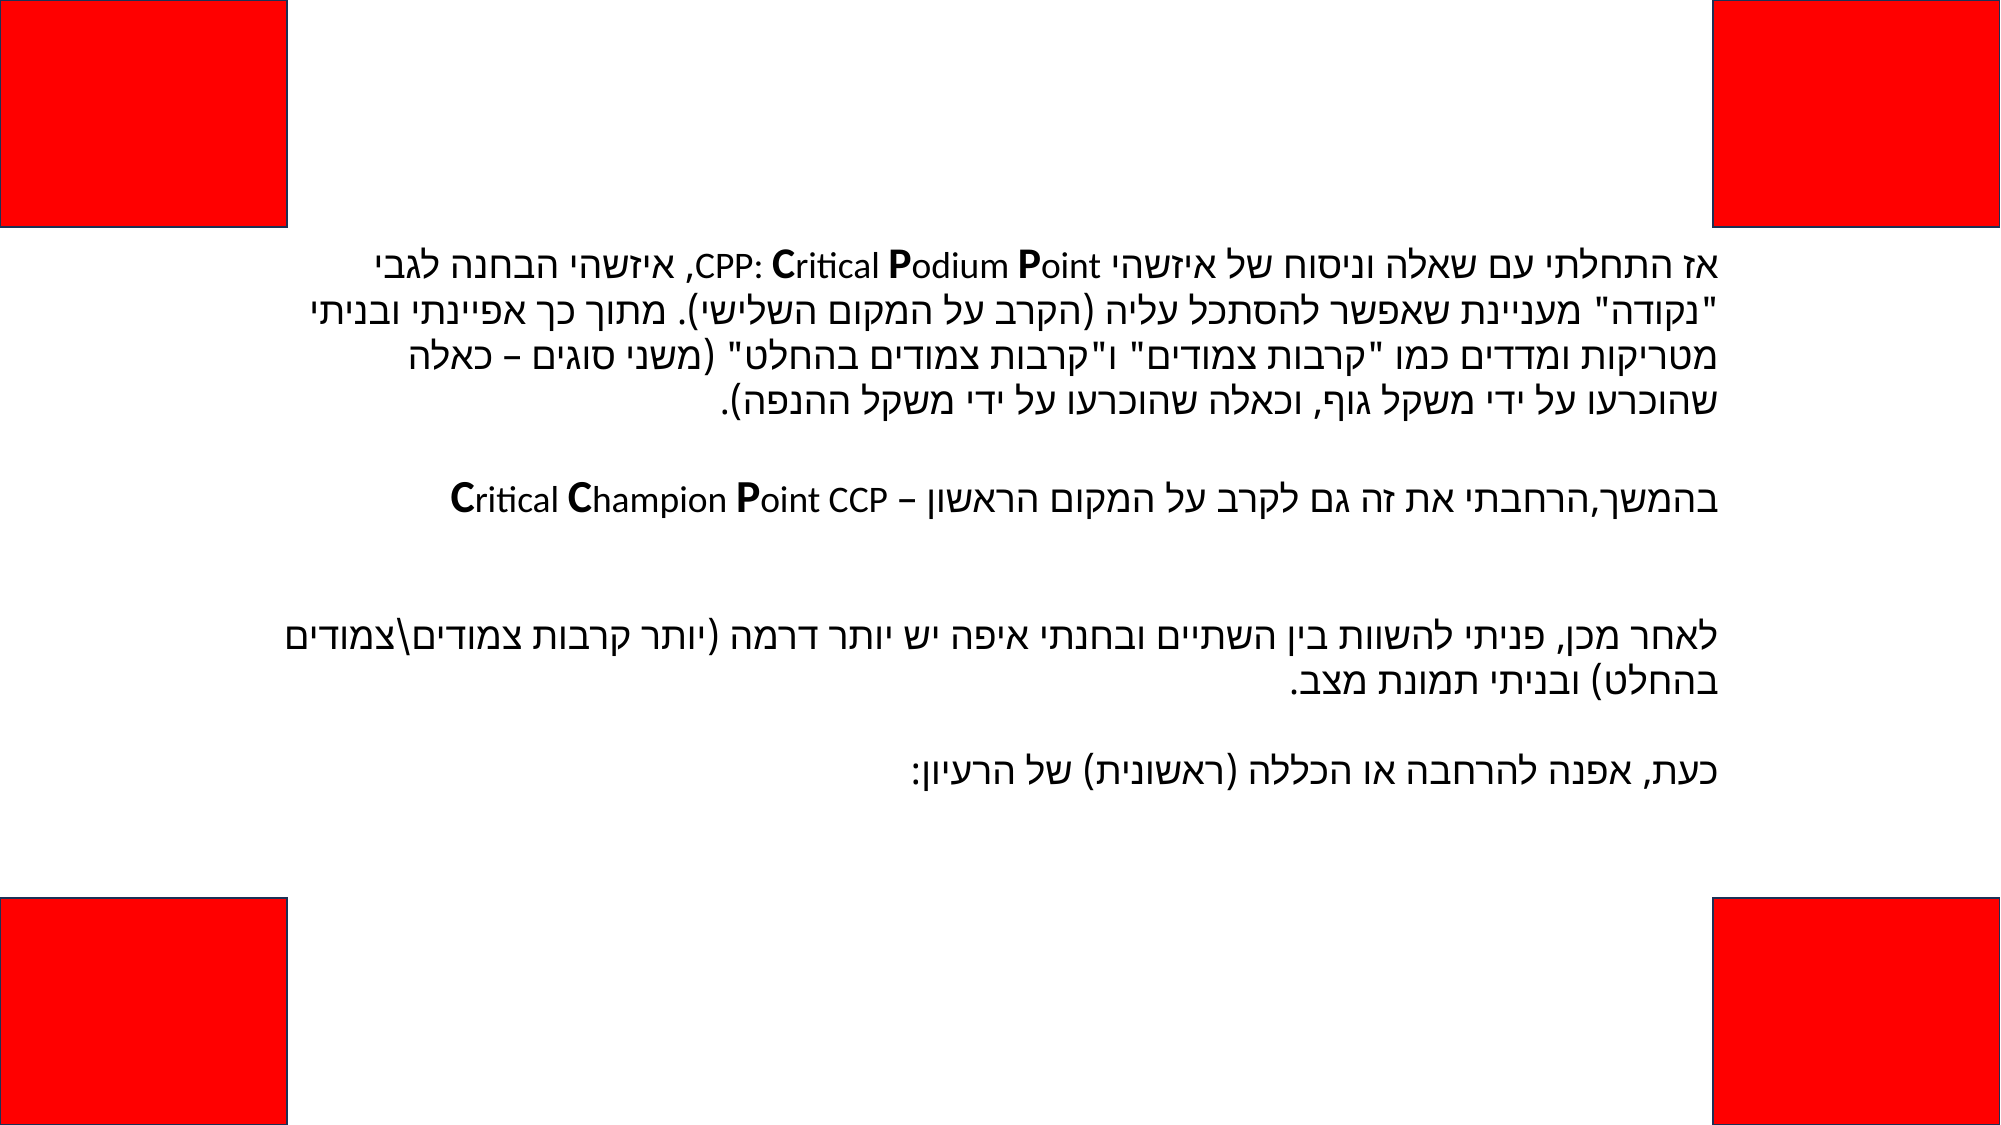

אז התחלתי עם שאלה וניסוח של איזשהי CPP: Critical Podium Point, איזשהי הבחנה לגבי "נקודה" מעניינת שאפשר להסתכל עליה (הקרב על המקום השלישי). מתוך כך אפיינתי ובניתי מטריקות ומדדים כמו "קרבות צמודים" ו"קרבות צמודים בהחלט" (משני סוגים – כאלה שהוכרעו על ידי משקל גוף, וכאלה שהוכרעו על ידי משקל ההנפה).

בהמשך,הרחבתי את זה גם לקרב על המקום הראשון – Critical Champion Point CCP

לאחר מכן, פניתי להשוות בין השתיים ובחנתי איפה יש יותר דרמה (יותר קרבות צמודים\צמודים בהחלט) ובניתי תמונת מצב.

כעת, אפנה להרחבה או הכללה (ראשונית) של הרעיון: